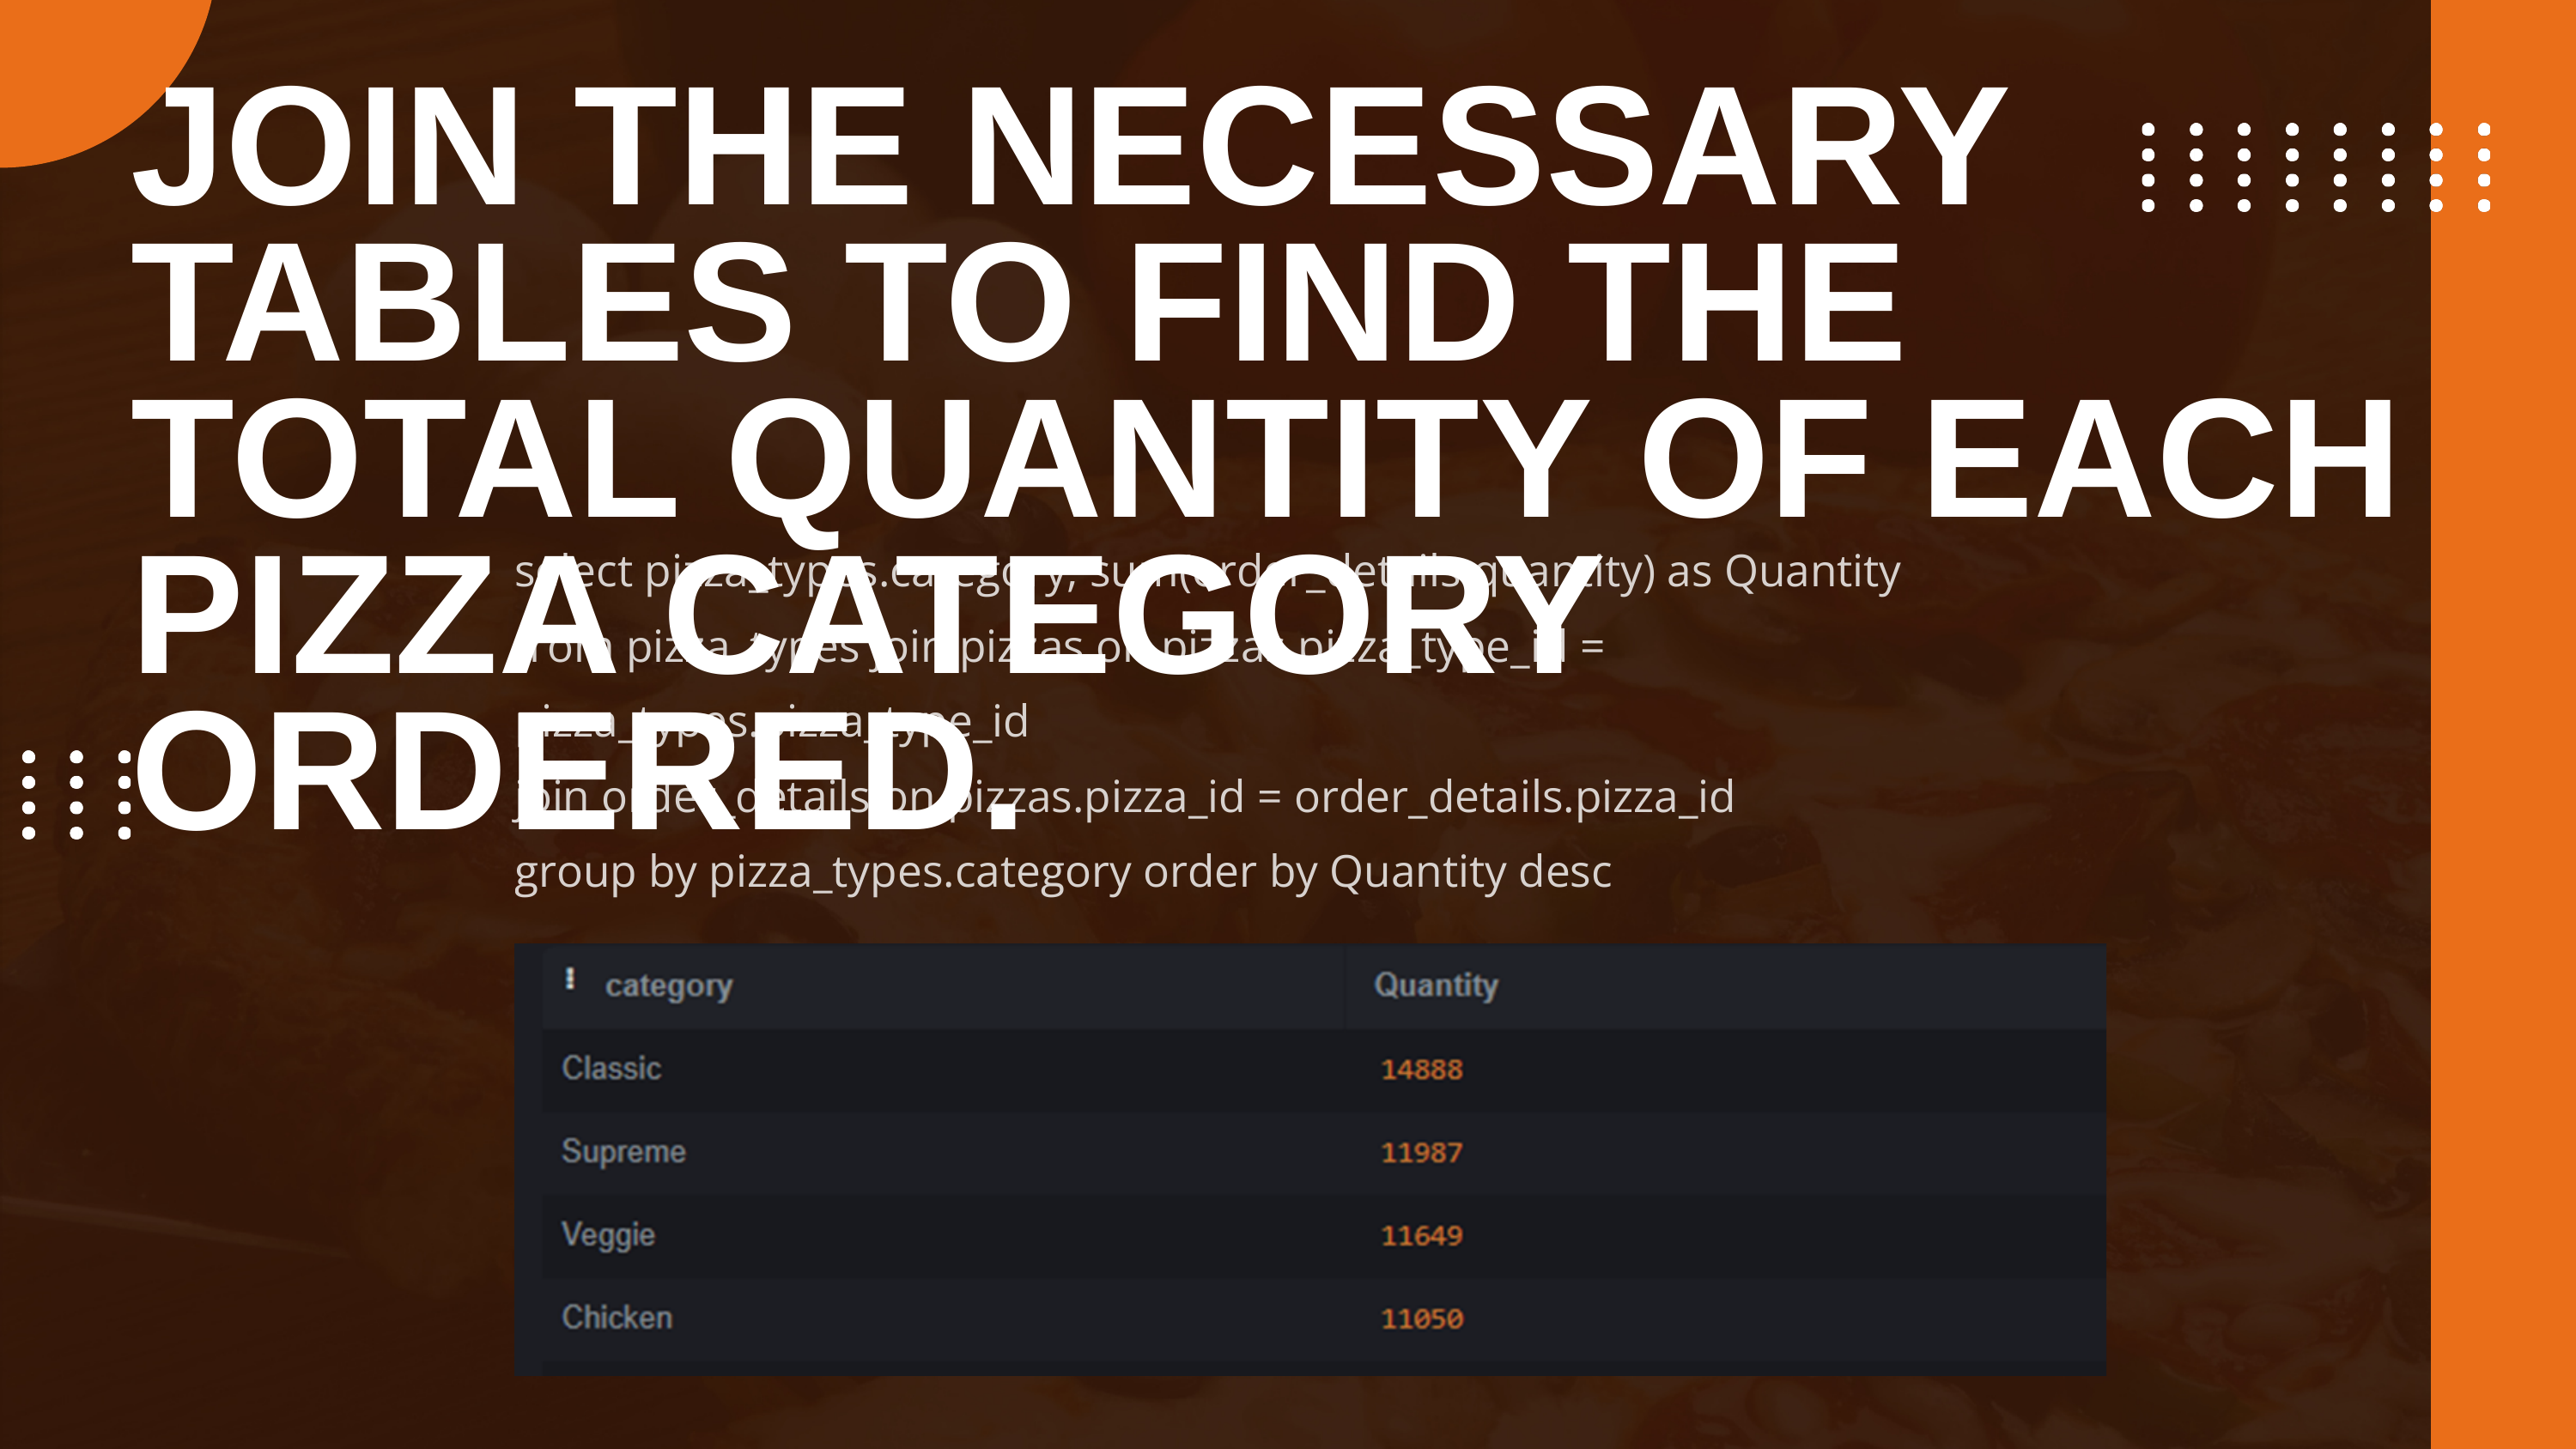

JOIN THE NECESSARY TABLES TO FIND THE TOTAL QUANTITY OF EACH PIZZA CATEGORY ORDERED.

select pizza_types.category, sum(order_details.quantity) as Quantity
from pizza_types join pizzas on pizzas.pizza_type_id = pizza_types.pizza_type_id
join order_details on pizzas.pizza_id = order_details.pizza_id
group by pizza_types.category order by Quantity desc